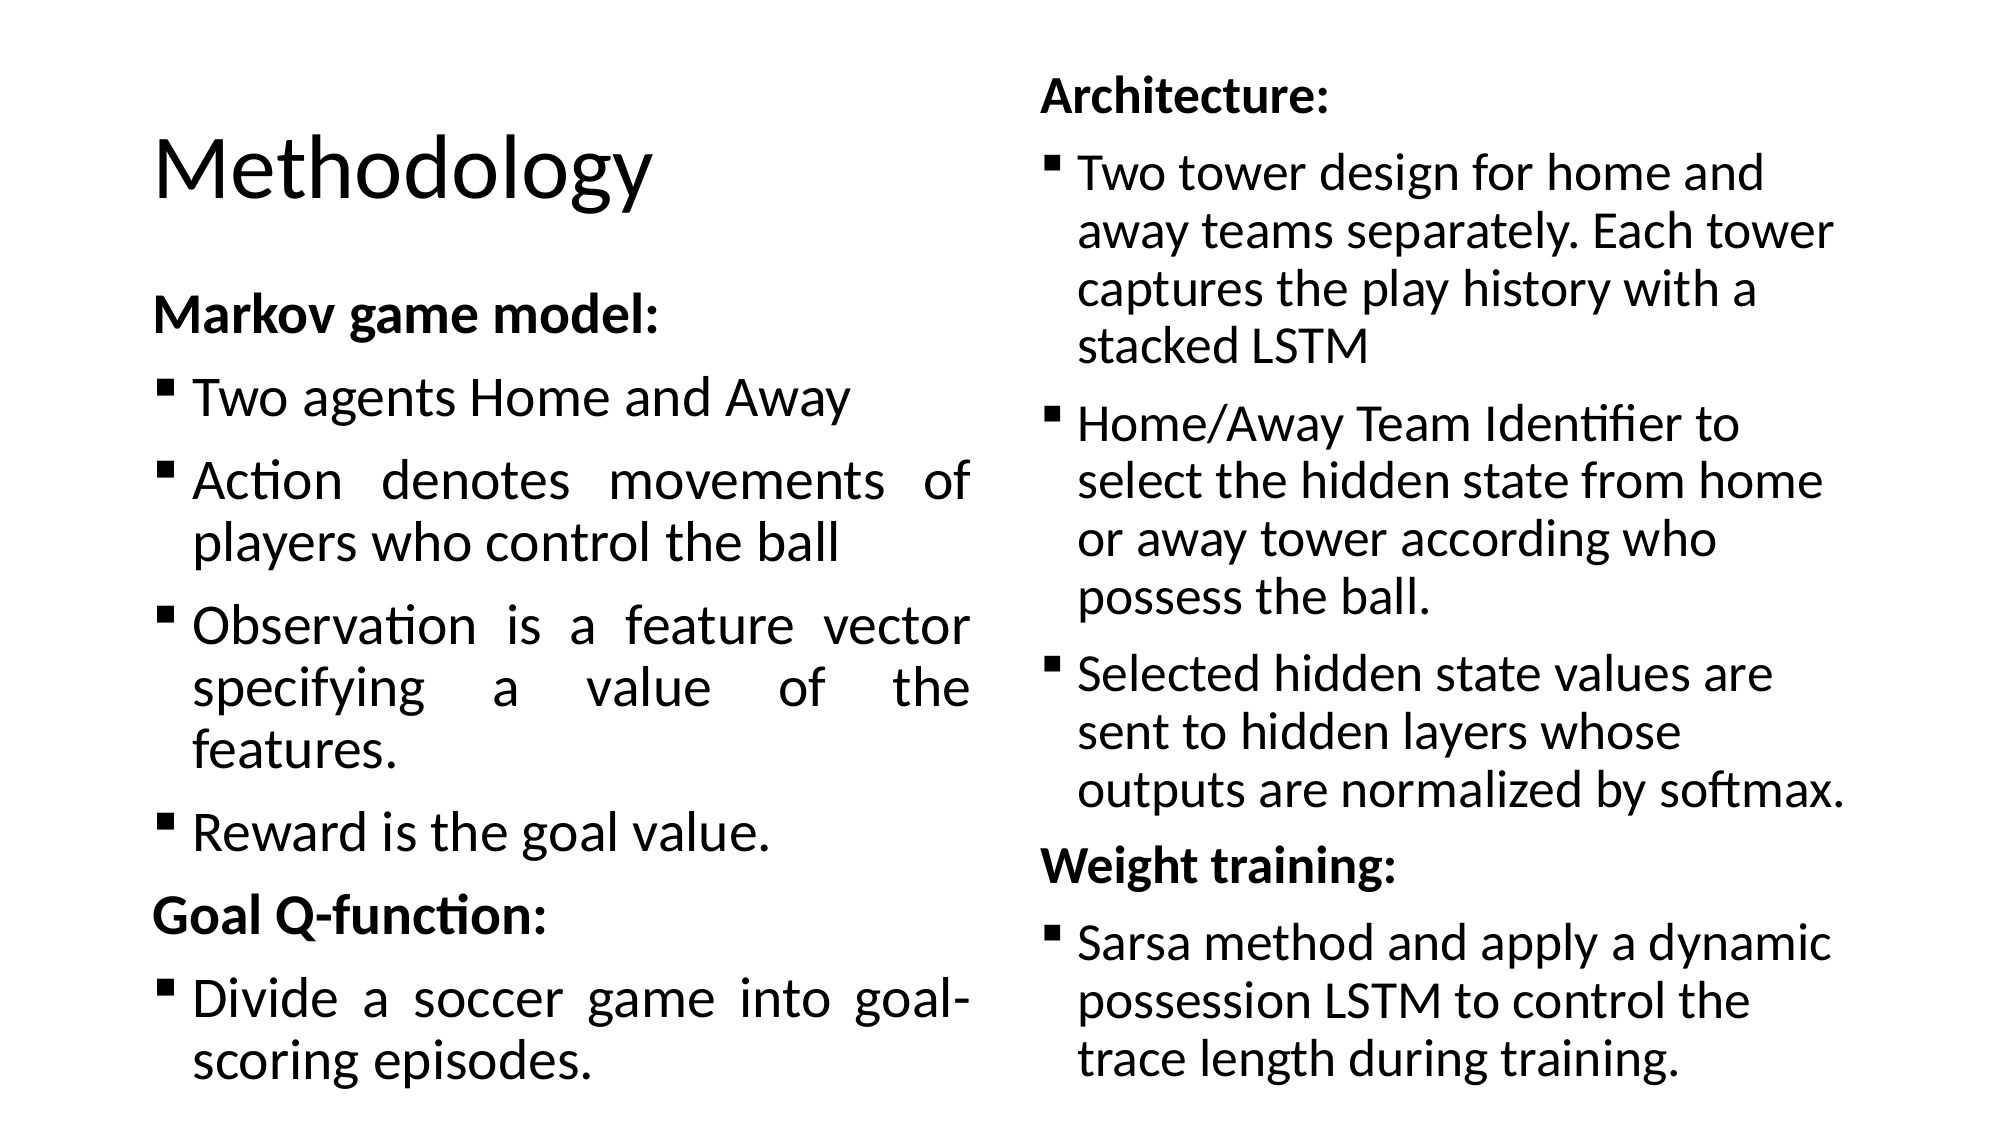

# Methodology
Architecture:
Two tower design for home and away teams separately. Each tower captures the play history with a stacked LSTM
Home/Away Team Identifier to select the hidden state from home or away tower according who possess the ball.
Selected hidden state values are sent to hidden layers whose outputs are normalized by softmax.
Weight training:
Sarsa method and apply a dynamic possession LSTM to control the trace length during training.
Markov game model:
Two agents Home and Away
Action denotes movements of players who control the ball
Observation is a feature vector specifying a value of the features.
Reward is the goal value.
Goal Q-function:
Divide a soccer game into goal-scoring episodes.